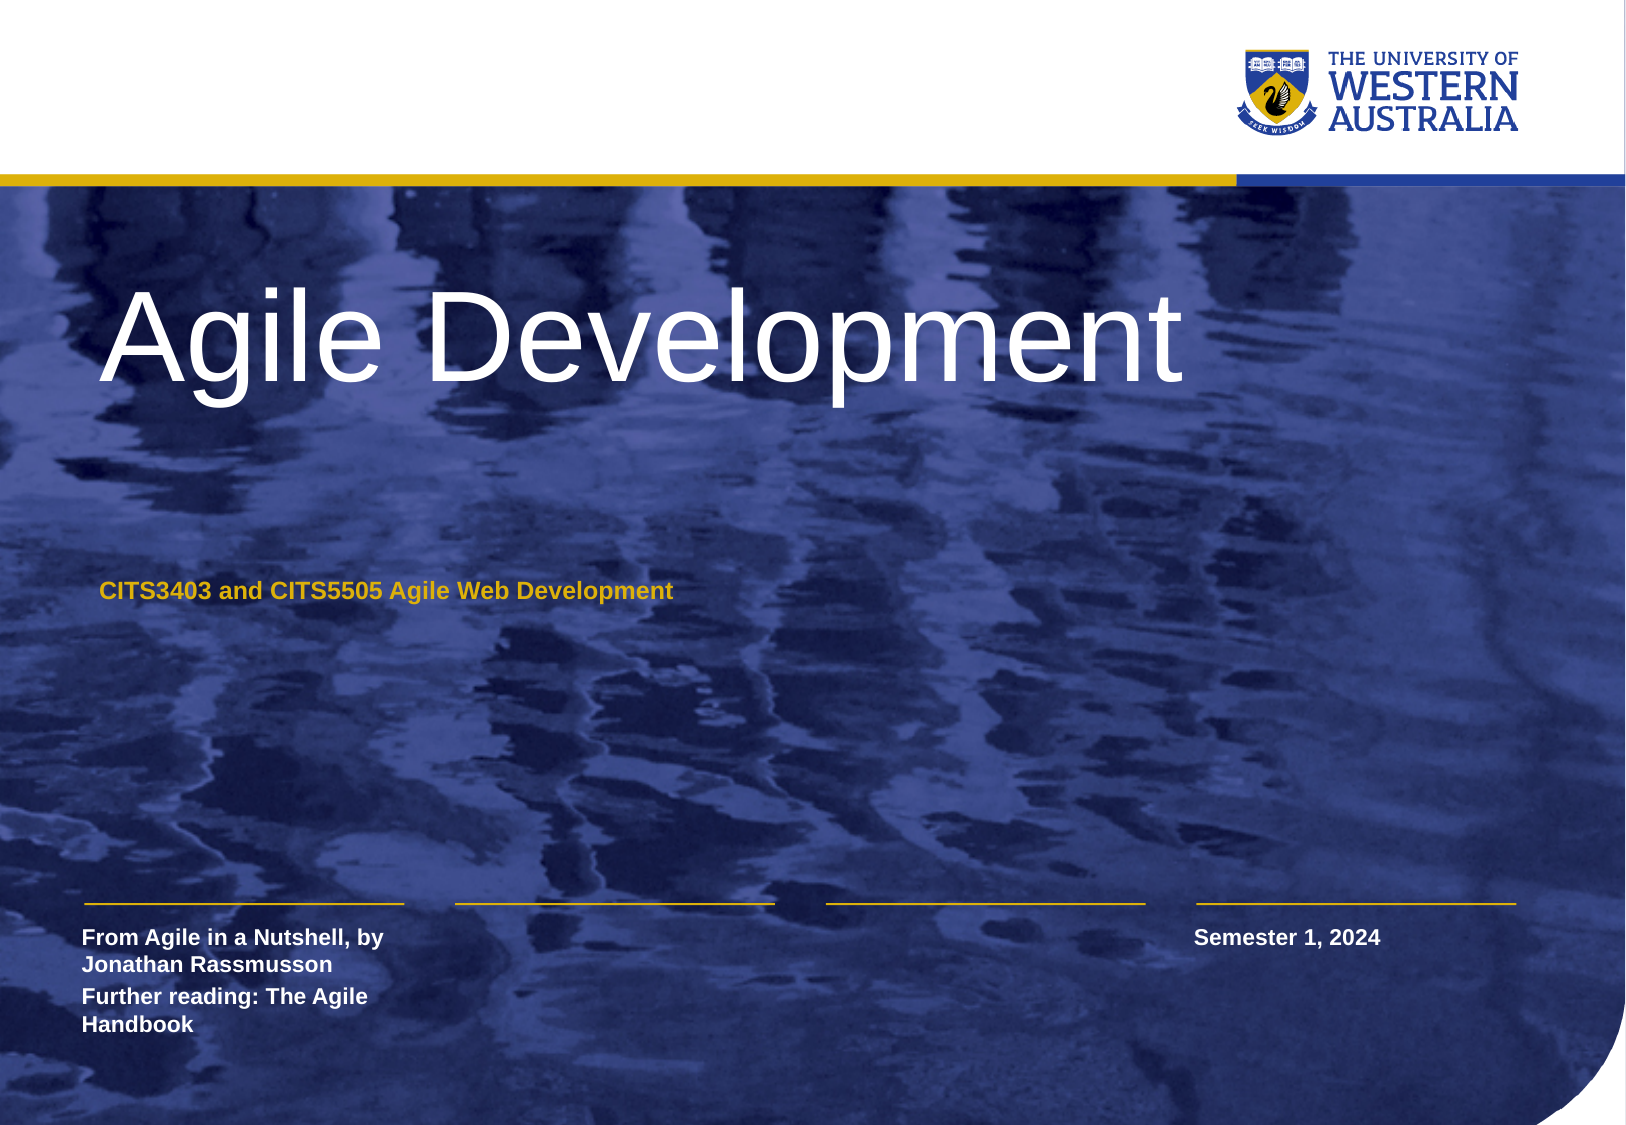

Agile Development
CITS3403 and CITS5505 Agile Web Development
From Agile in a Nutshell, by Jonathan Rassmusson
Further reading: The Agile Handbook
Semester 1, 2024